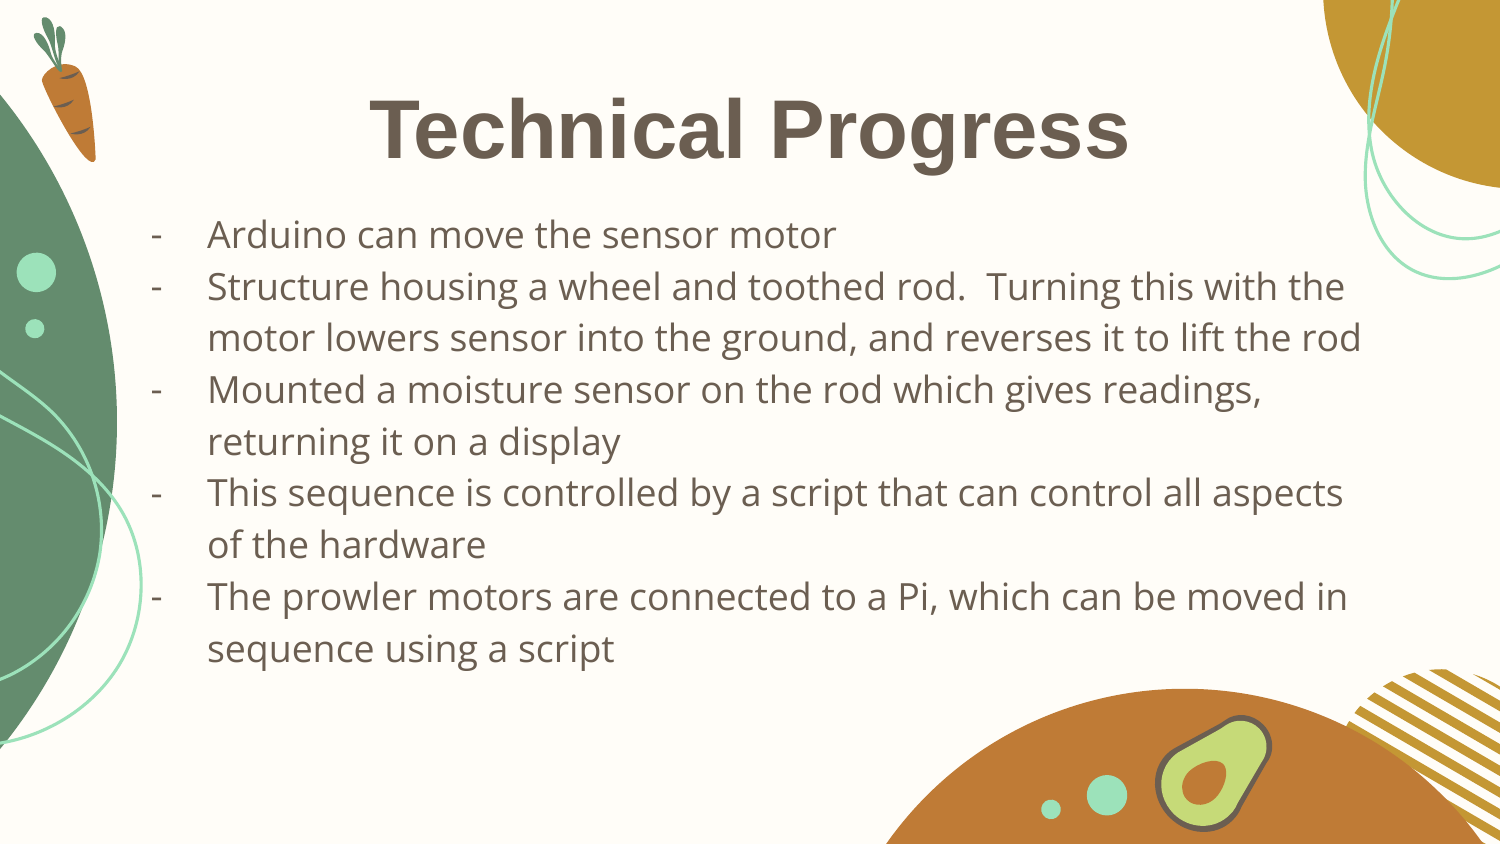

# Technical Progress
Arduino can move the sensor motor
Structure housing a wheel and toothed rod.  Turning this with the motor lowers sensor into the ground, and reverses it to lift the rod
Mounted a moisture sensor on the rod which gives readings, returning it on a display
This sequence is controlled by a script that can control all aspects of the hardware
The prowler motors are connected to a Pi, which can be moved in sequence using a script